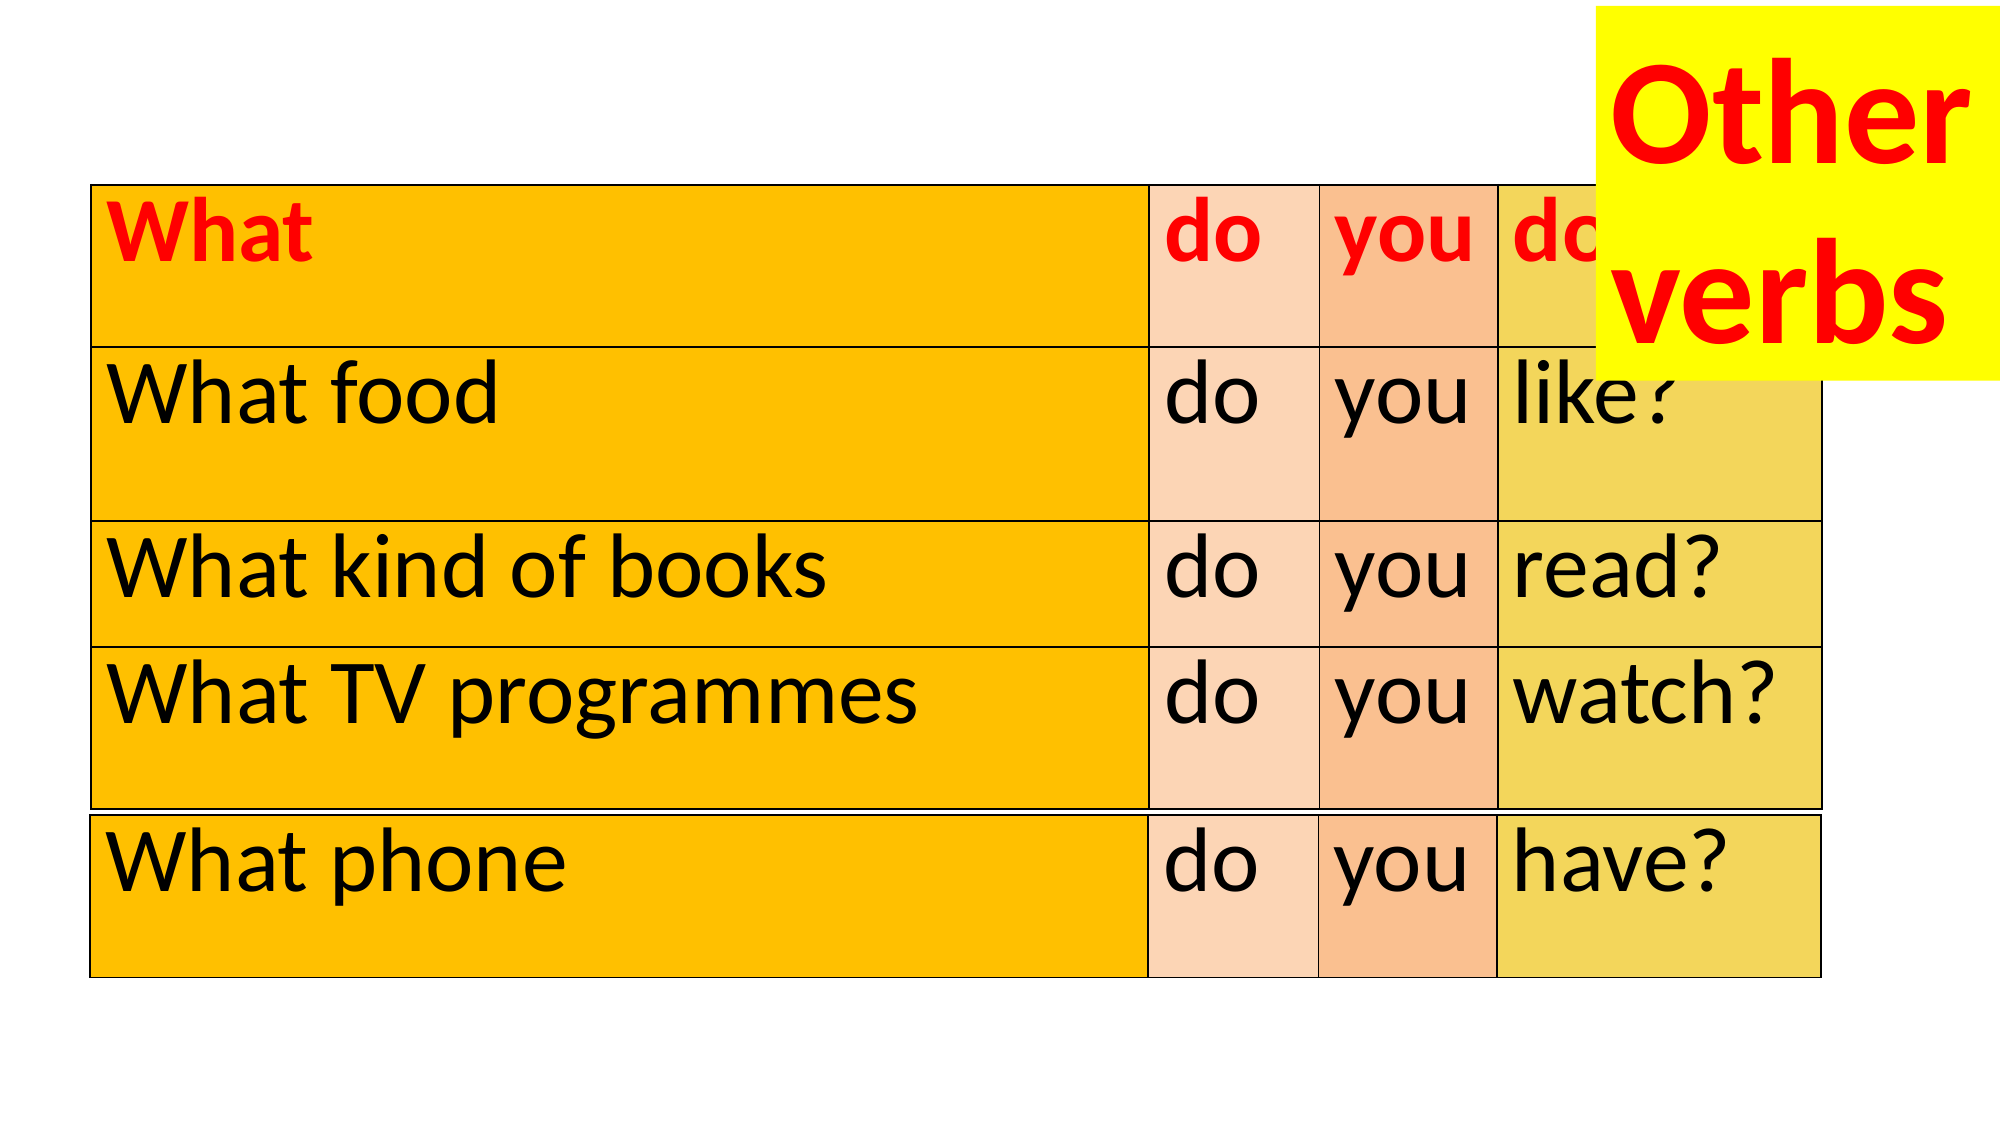

Other verbs
| What | do | you | do? |
| --- | --- | --- | --- |
| What food | do | you | like? |
| What kind of books | do | you | read? |
| What TV programmes | do | you | watch? |
| What phone | do | you | have? |
| --- | --- | --- | --- |